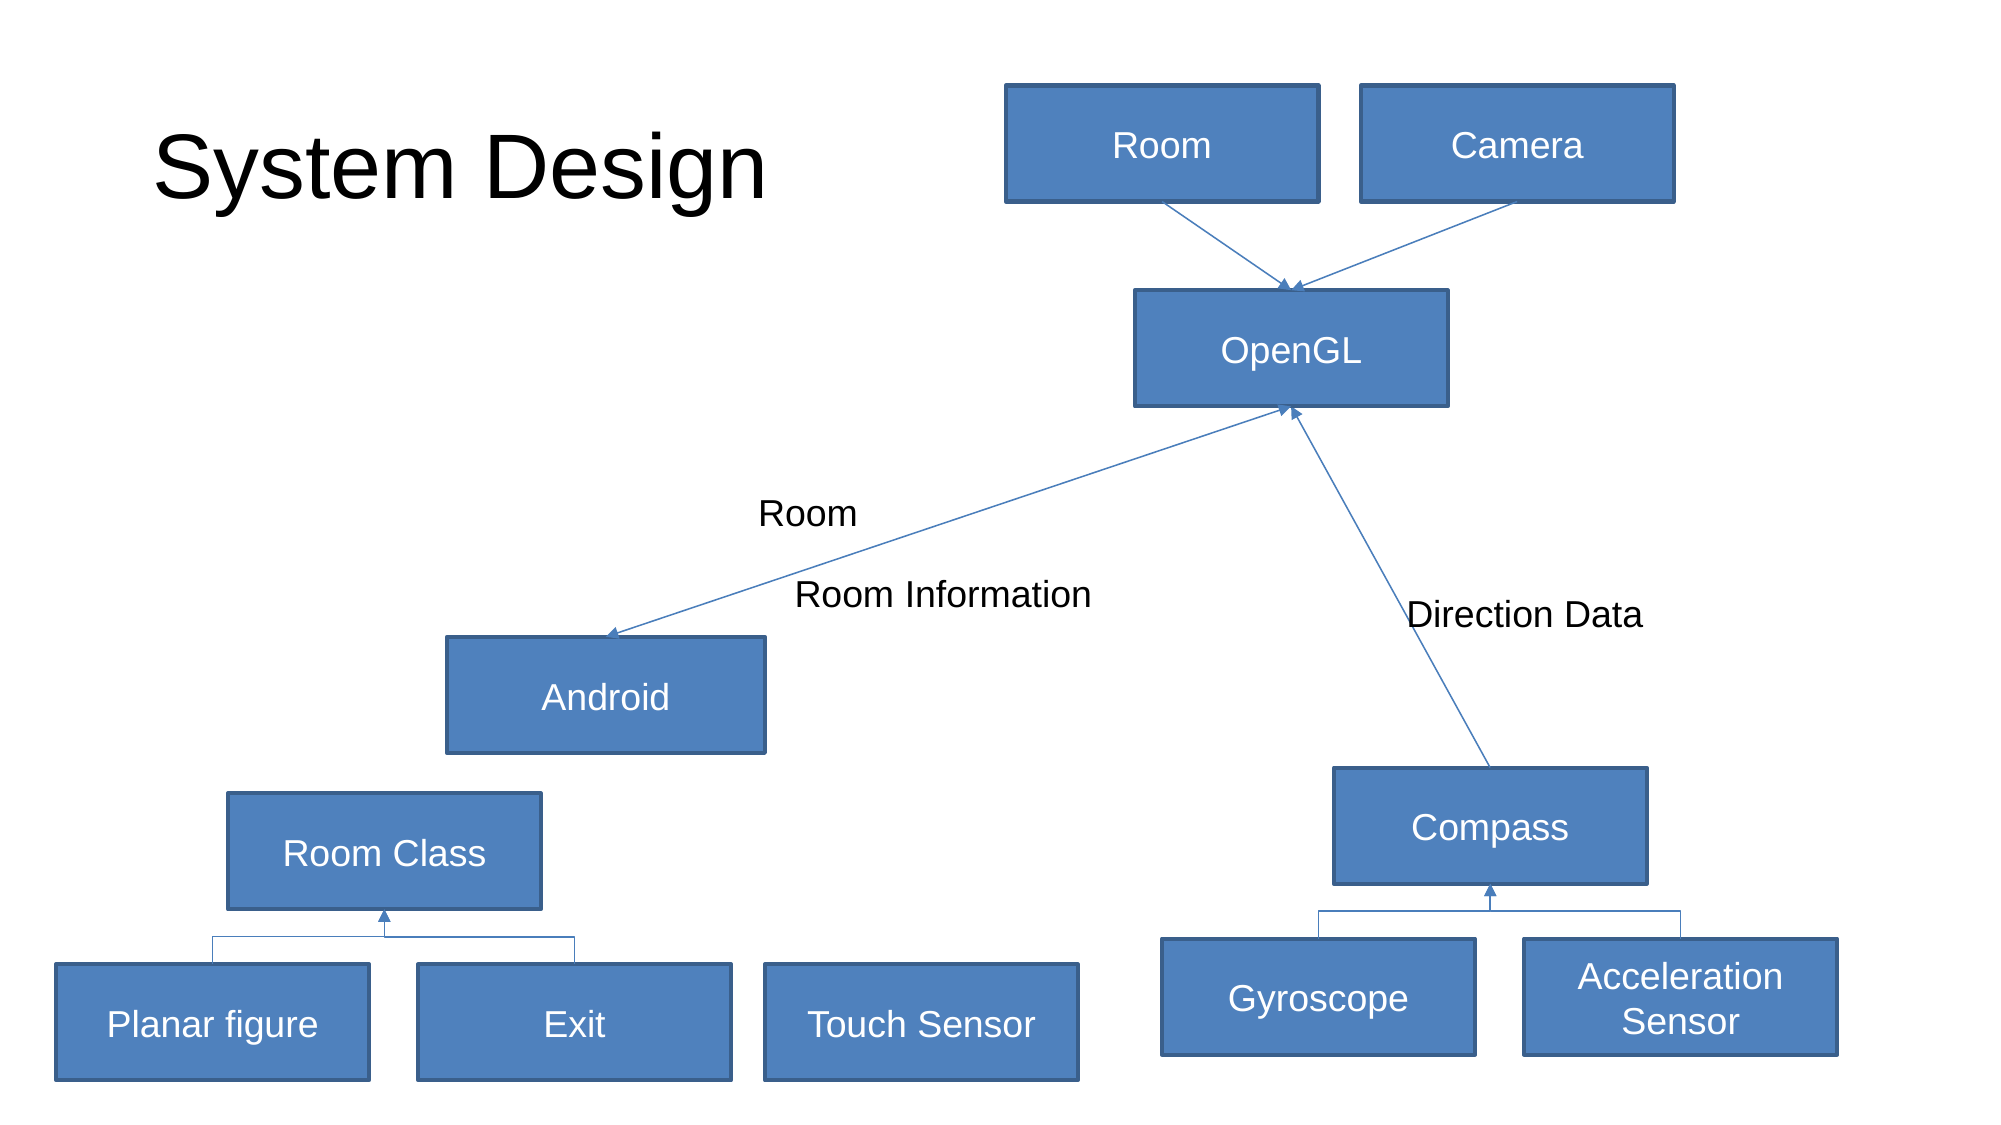

System Design
Room
Camera

OpenGL

Room
Room Information
Direction Data
Android
Compass
Room Class

Gyroscope
Acceleration Sensor
Planar figure
Exit
Touch Sensor